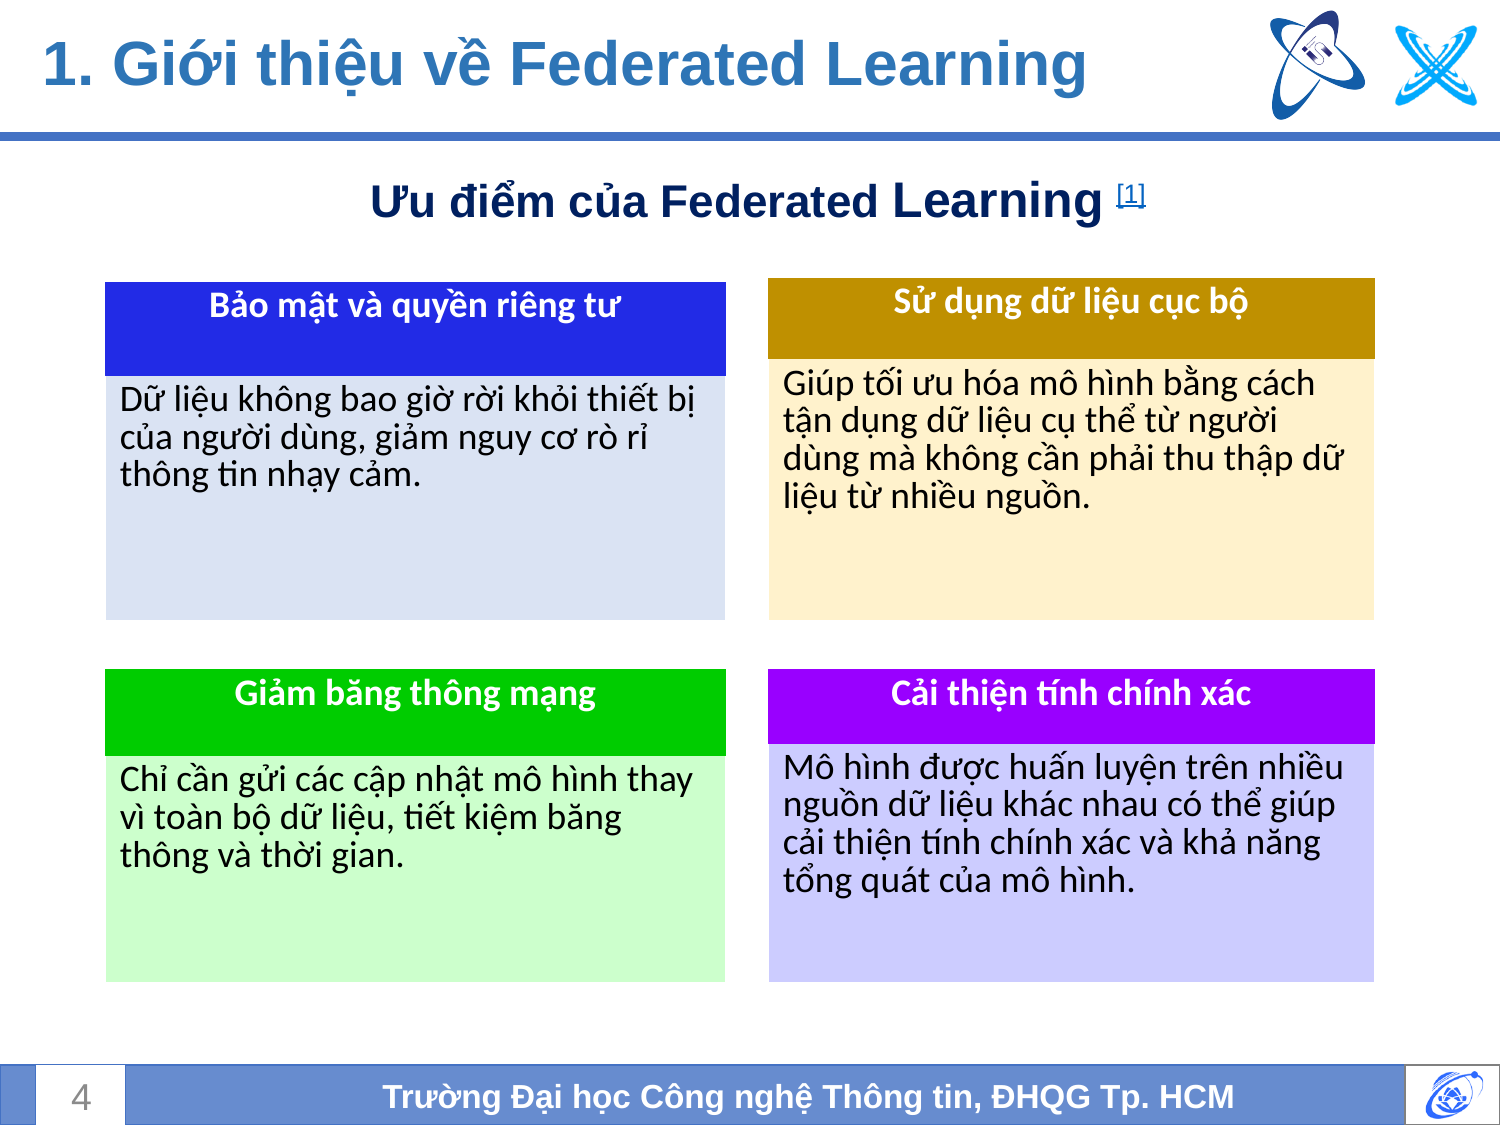

# 1. Giới thiệu về Federated Learning
Ưu điểm của Federated Learning [1]
| Sử dụng dữ liệu cục bộ |
| --- |
| Giúp tối ưu hóa mô hình bằng cách tận dụng dữ liệu cụ thể từ người dùng mà không cần phải thu thập dữ liệu từ nhiều nguồn. |
| Bảo mật và quyền riêng tư |
| --- |
| Dữ liệu không bao giờ rời khỏi thiết bị của người dùng, giảm nguy cơ rò rỉ thông tin nhạy cảm. |
| Giảm băng thông mạng |
| --- |
| Chỉ cần gửi các cập nhật mô hình thay vì toàn bộ dữ liệu, tiết kiệm băng thông và thời gian. |
| Cải thiện tính chính xác |
| --- |
| Mô hình được huấn luyện trên nhiều nguồn dữ liệu khác nhau có thể giúp cải thiện tính chính xác và khả năng tổng quát của mô hình. |
4